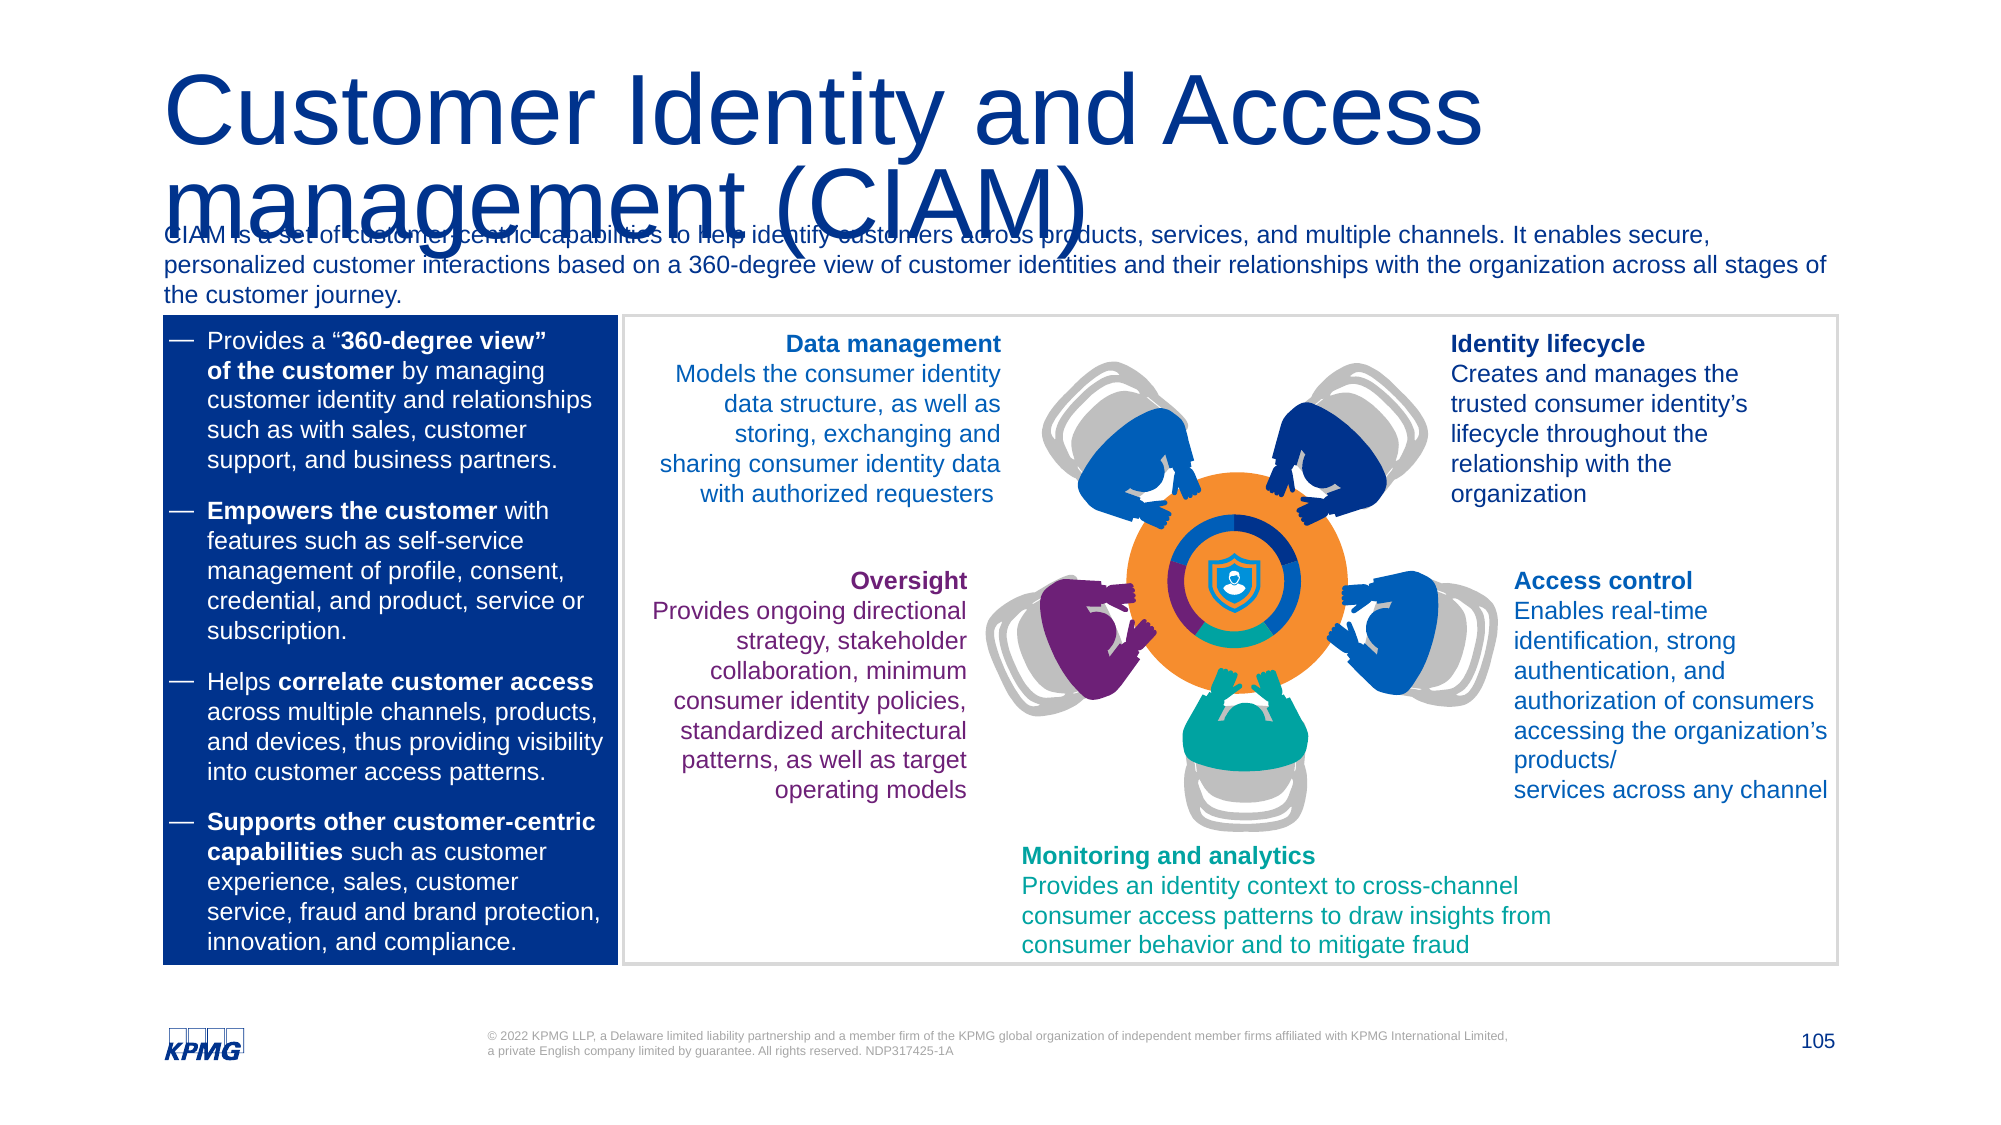

# Customer Identity and Access management (CIAM)
CIAM is a set of customer-centric capabilities to help identify customers across products, services, and multiple channels. It enables secure, personalized customer interactions based on a 360-degree view of customer identities and their relationships with the organization across all stages of the customer journey.
Provides a “360-degree view”
of the customer by managing customer identity and relationships such as with sales, customer support, and business partners.
Empowers the customer with features such as self-service management of profile, consent, credential, and product, service or subscription.
Helps correlate customer access across multiple channels, products, and devices, thus providing visibility into customer access patterns.
Supports other customer-centric capabilities such as customer experience, sales, customer service, fraud and brand protection, innovation, and compliance.

Data management
Models the consumer identity data structure, as well as storing, exchanging and sharing consumer identity data with authorized requesters
Identity lifecycle
Creates and manages the trusted consumer identity’s lifecycle throughout the relationship with the organization

Oversight
Provides ongoing directional strategy, stakeholder collaboration, minimum consumer identity policies, standardized architectural patterns, as well as target operating models
Access control
Enables real-time identification, strong authentication, and authorization of consumers accessing the organization’s products/
services across any channel

Monitoring and analytics
Provides an identity context to cross-channel consumer access patterns to draw insights from consumer behavior and to mitigate fraud